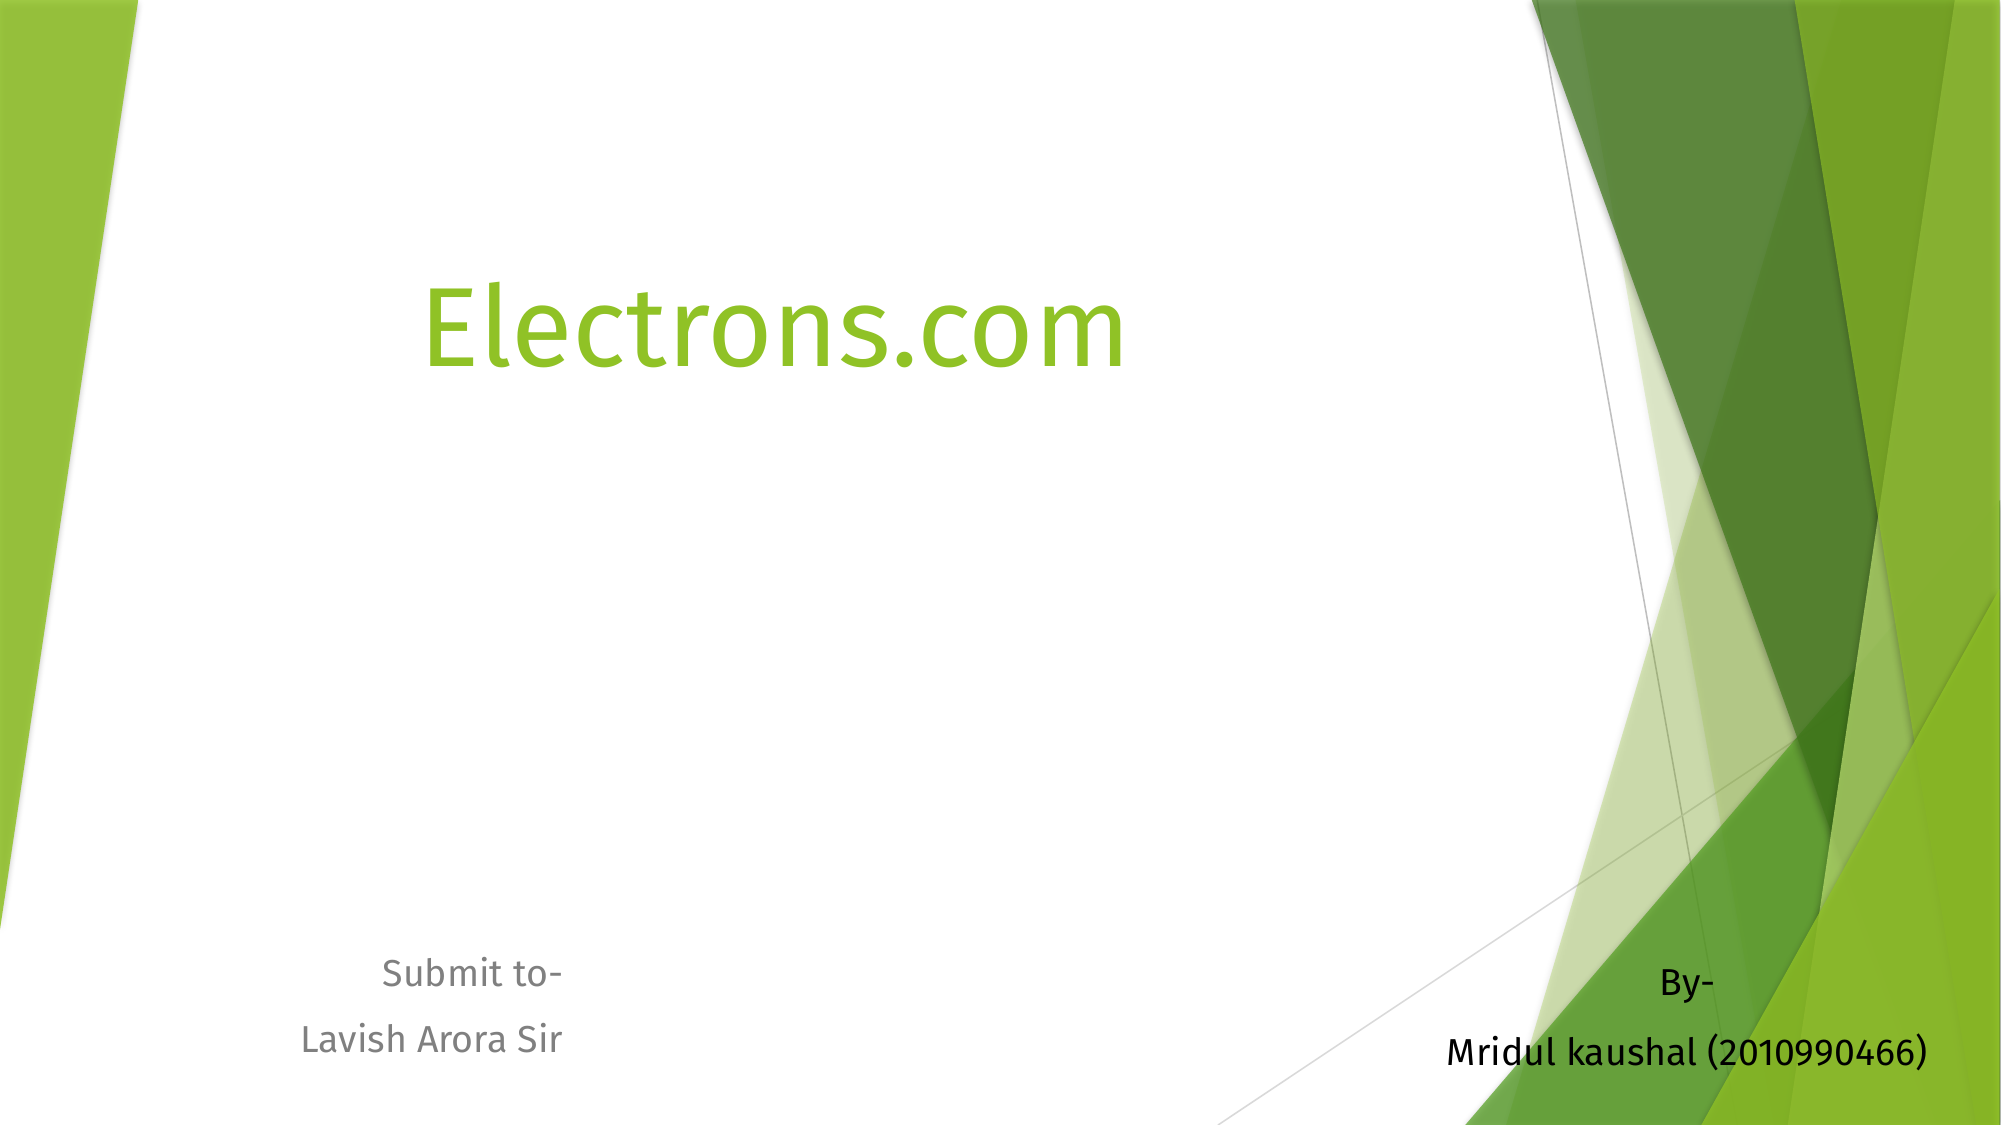

# Electrons.com
Submit to-
Lavish Arora Sir
By-
Mridul kaushal (2010990466)